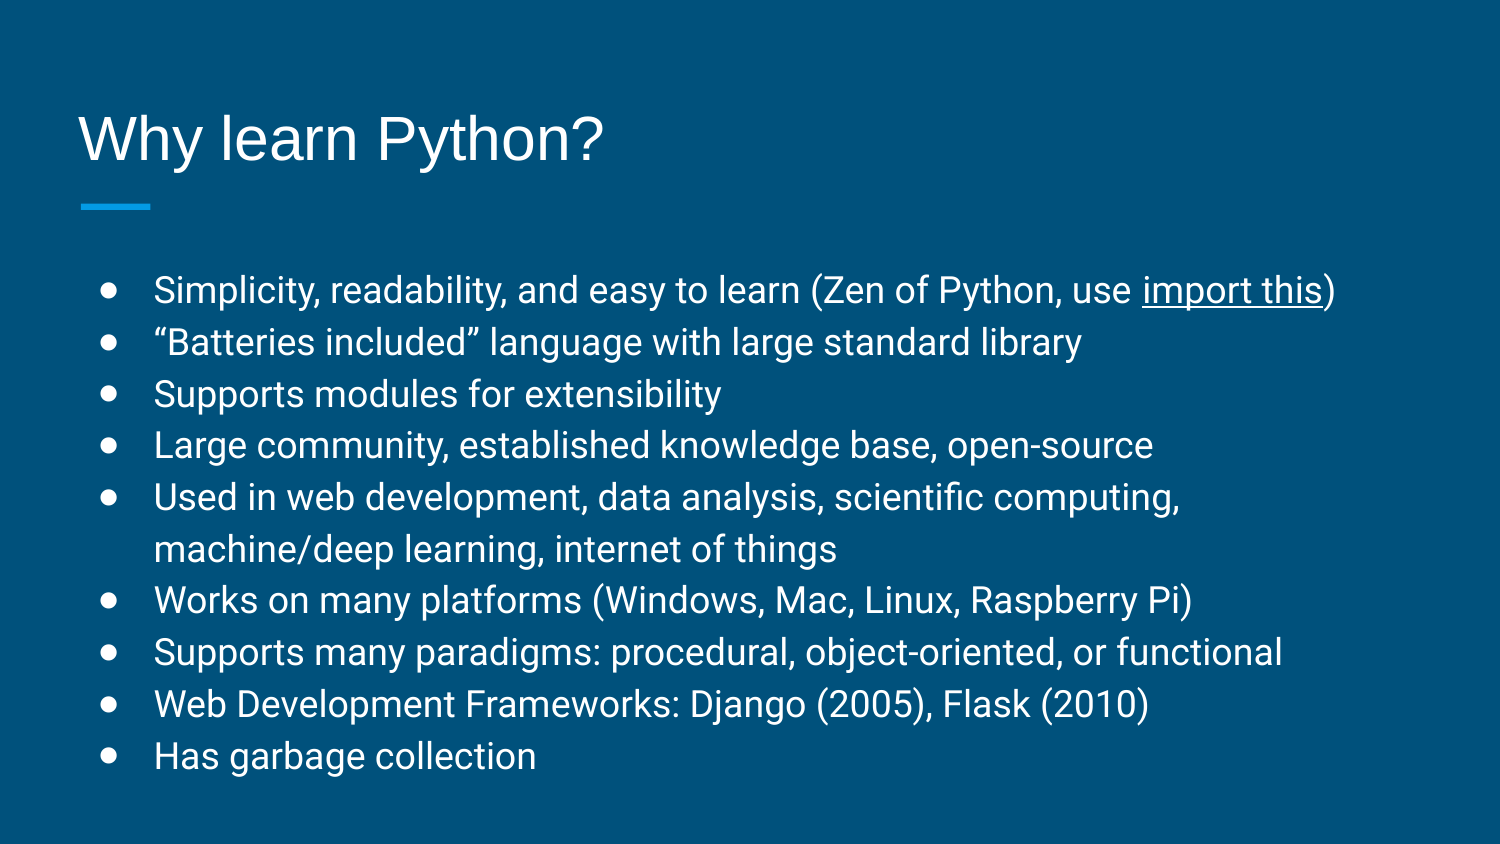

Why learn Python?
Simplicity, readability, and easy to learn (Zen of Python, use import this)
“Batteries included” language with large standard library
Supports modules for extensibility
Large community, established knowledge base, open-source
Used in web development, data analysis, scientific computing, machine/deep learning, internet of things
Works on many platforms (Windows, Mac, Linux, Raspberry Pi)
Supports many paradigms: procedural, object-oriented, or functional
Web Development Frameworks: Django (2005), Flask (2010)
Has garbage collection